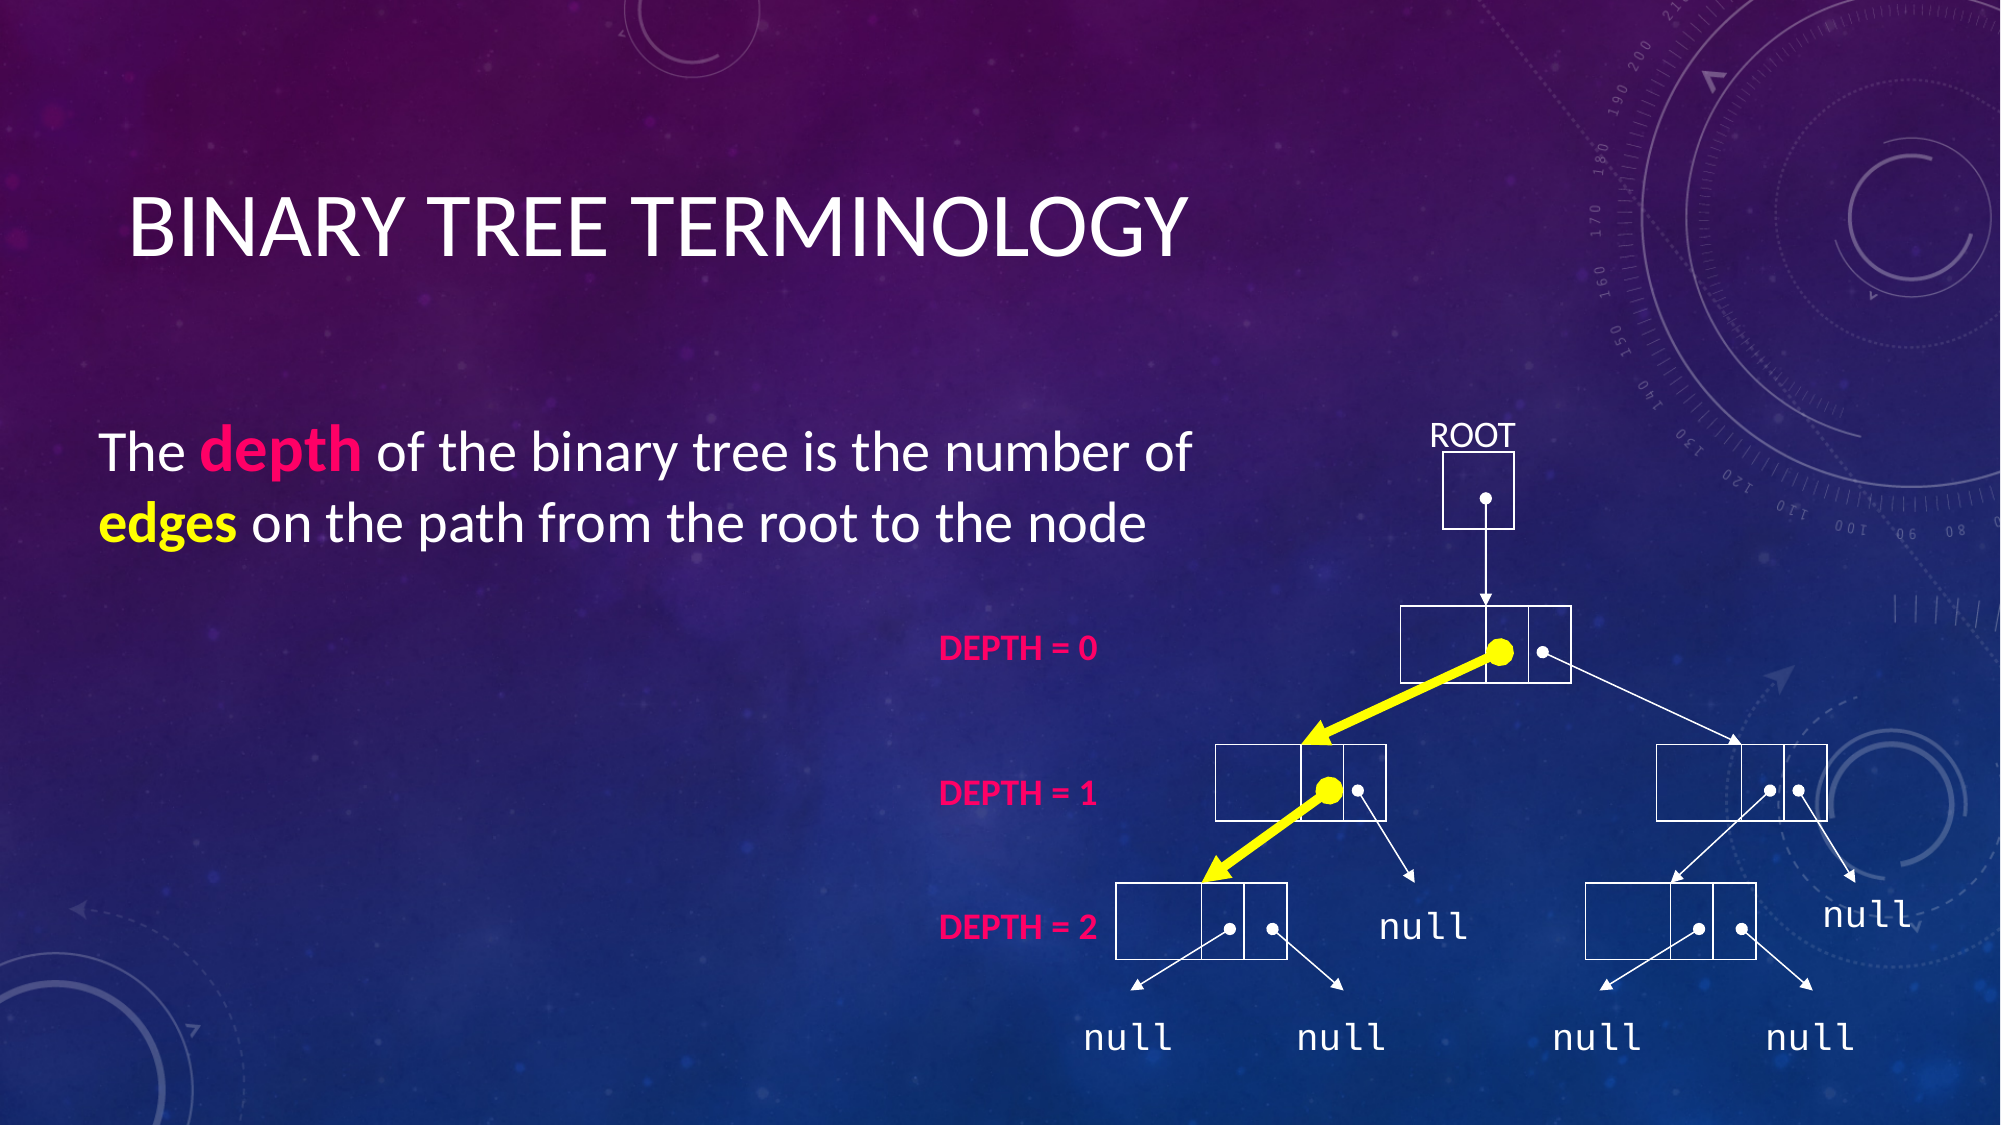

# Binary Tree terminology
The depth of the binary tree is the number of edges on the path from the root to the node
ROOT

null
null

null
null
null
null
DEPTH = 0
DEPTH = 1
DEPTH = 2